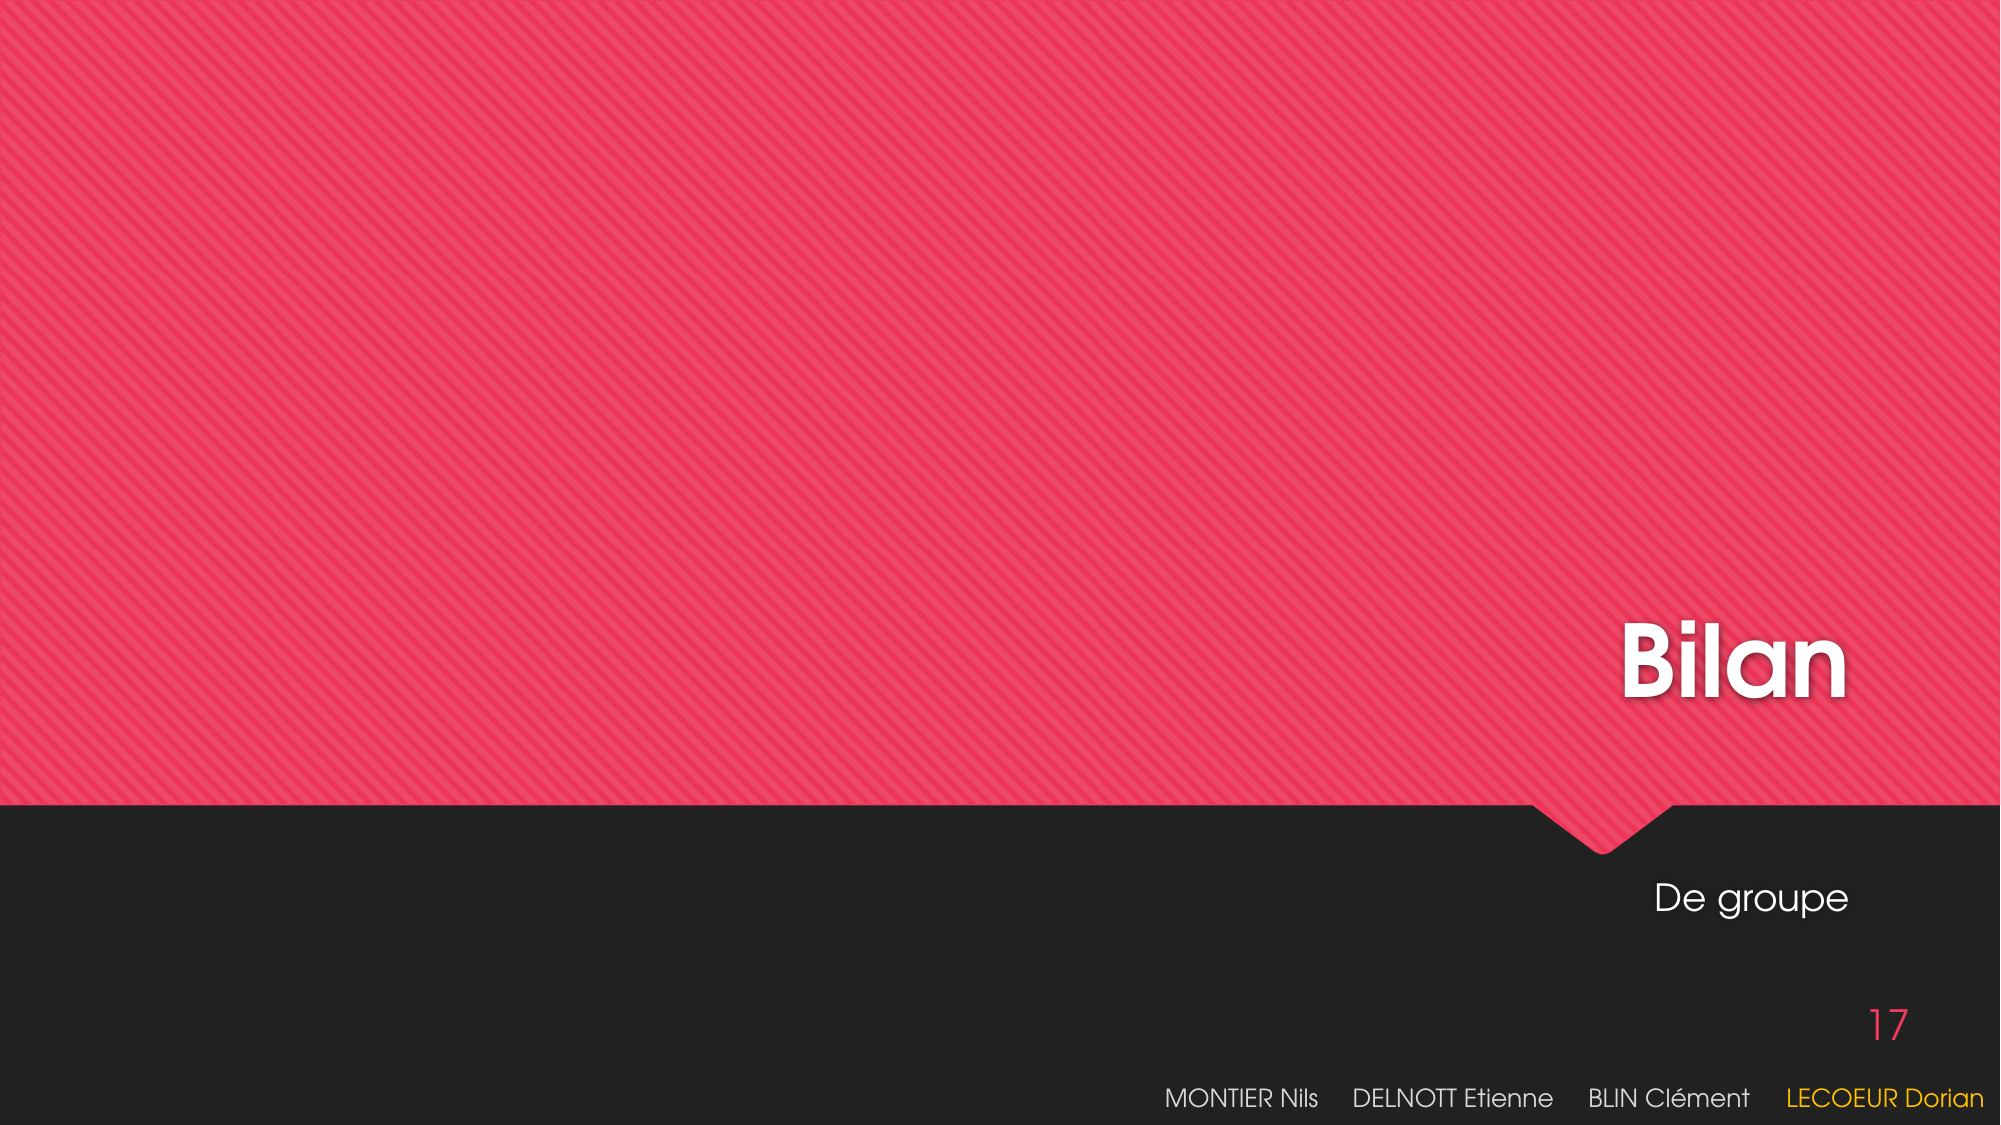

# Bilan
De groupe
17
| MONTIER Nils | DELNOTT Etienne | BLIN Clément | LECOEUR Dorian |
| --- | --- | --- | --- |